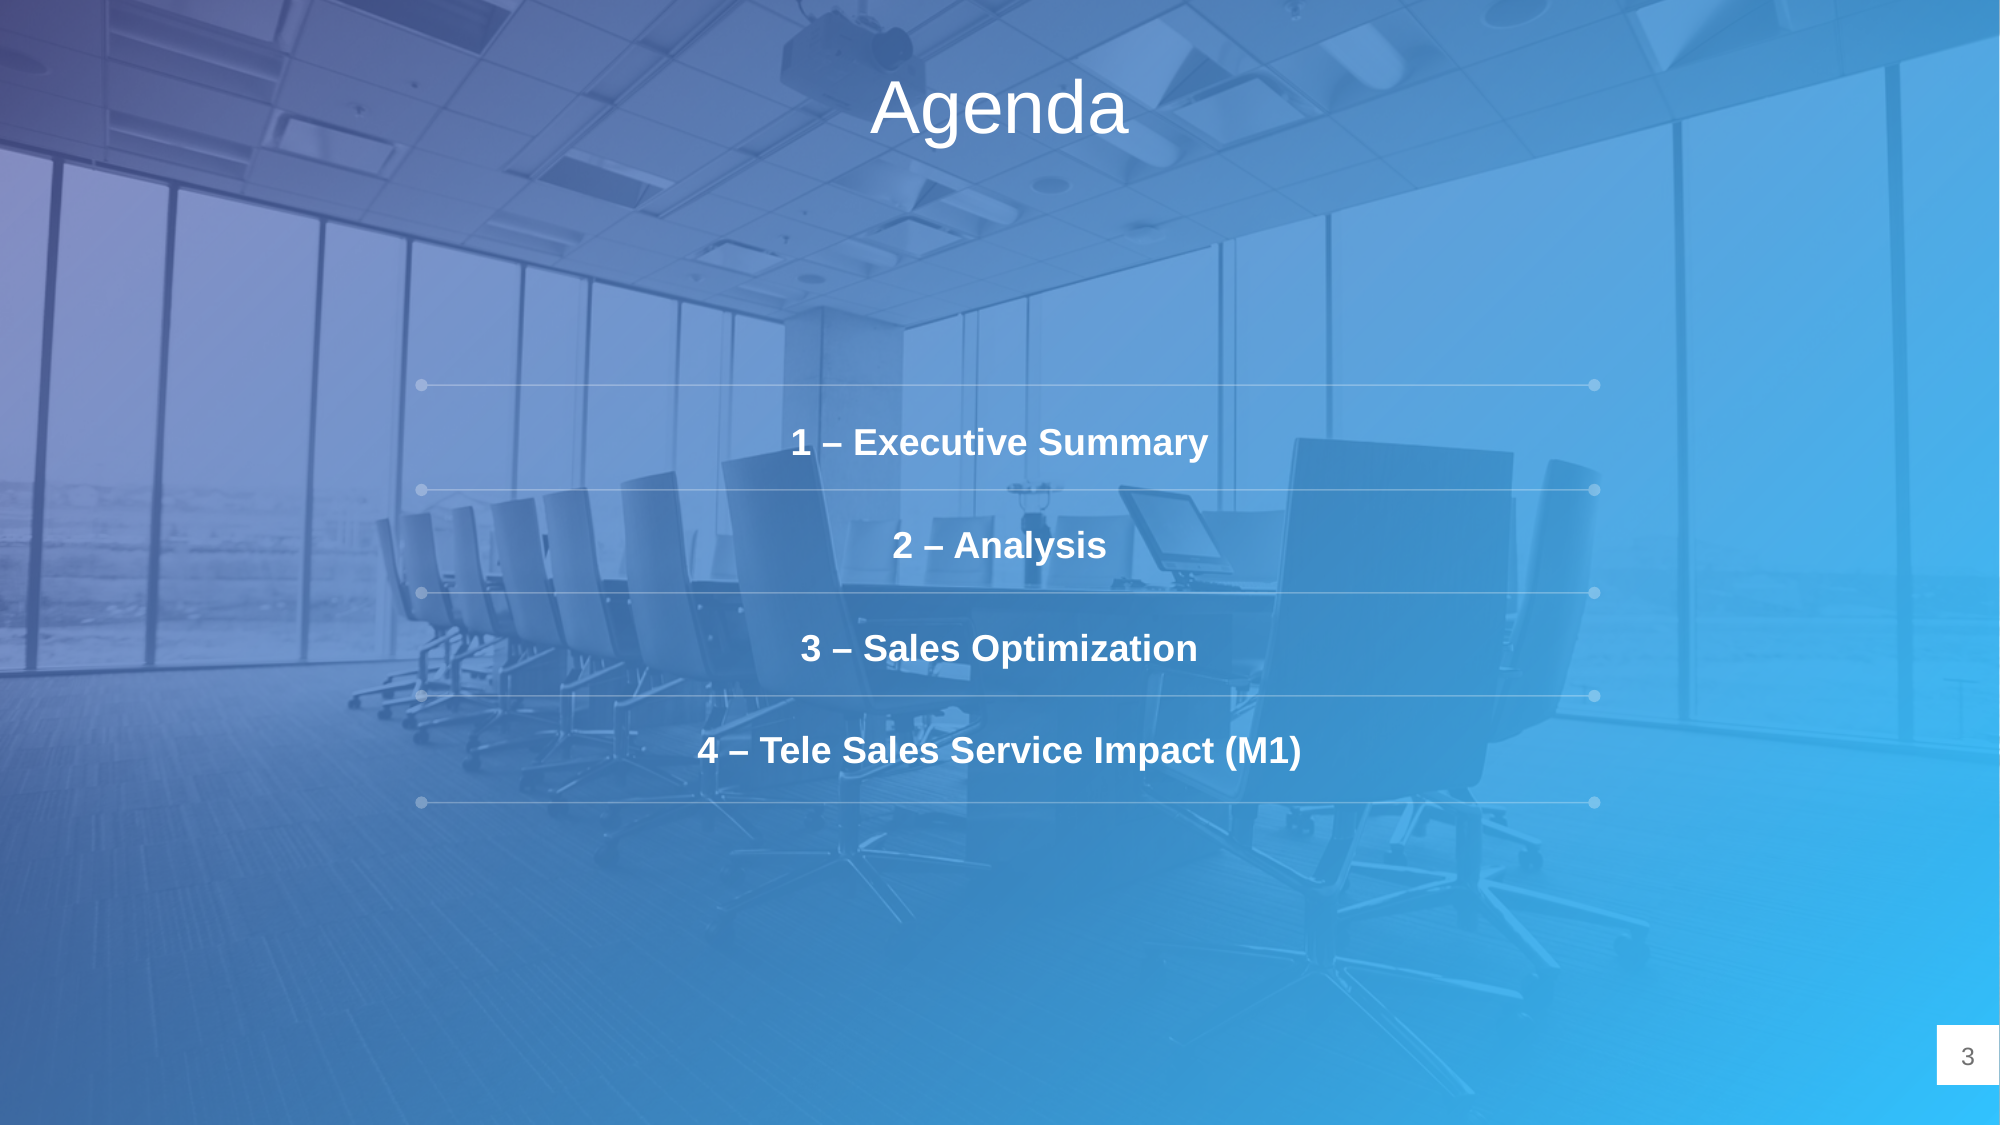

# Agenda
1 – Executive Summary
2 – Analysis
3 – Sales Optimization
4 – Tele Sales Service Impact (M1)

3